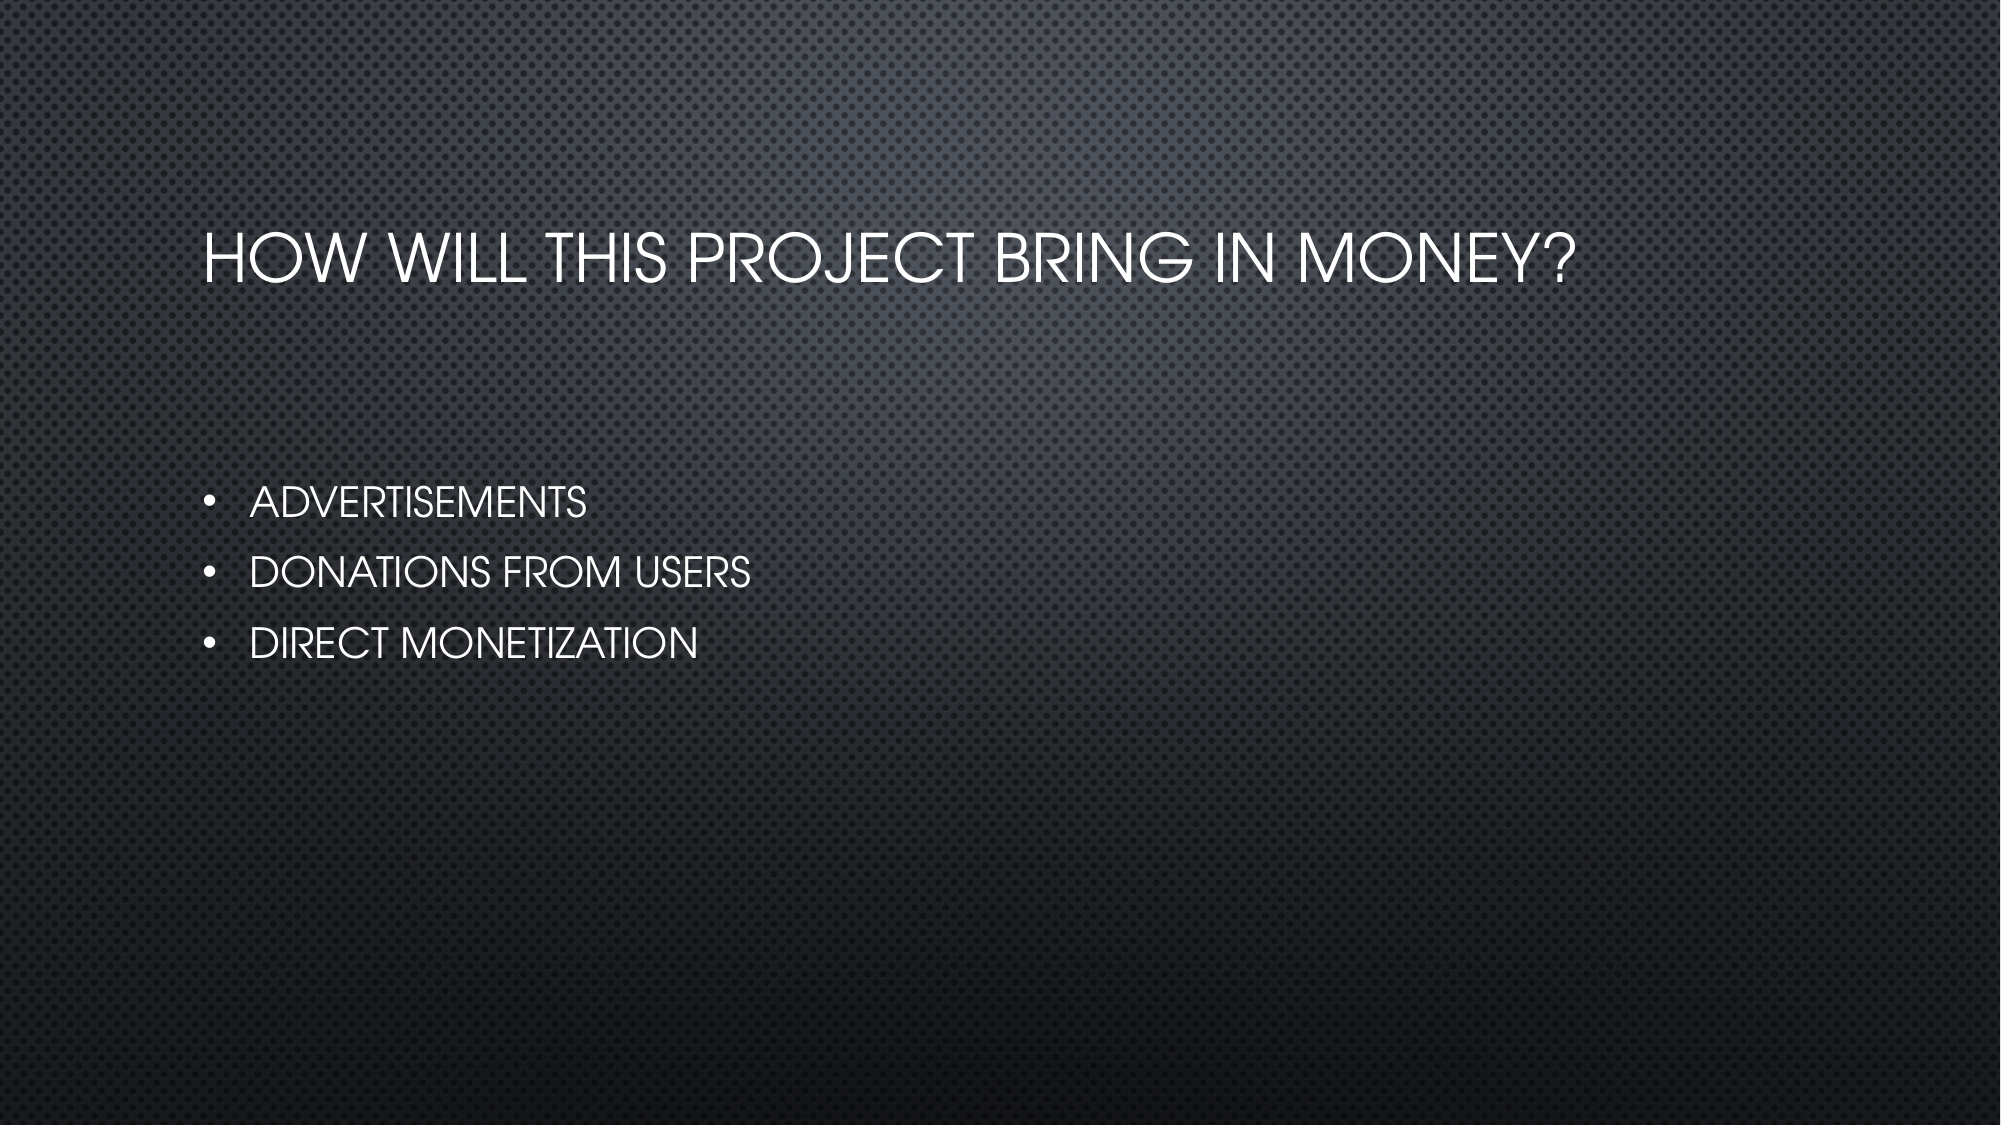

# How will this project bring in money?
Advertisements
Donations from users
Direct monetization